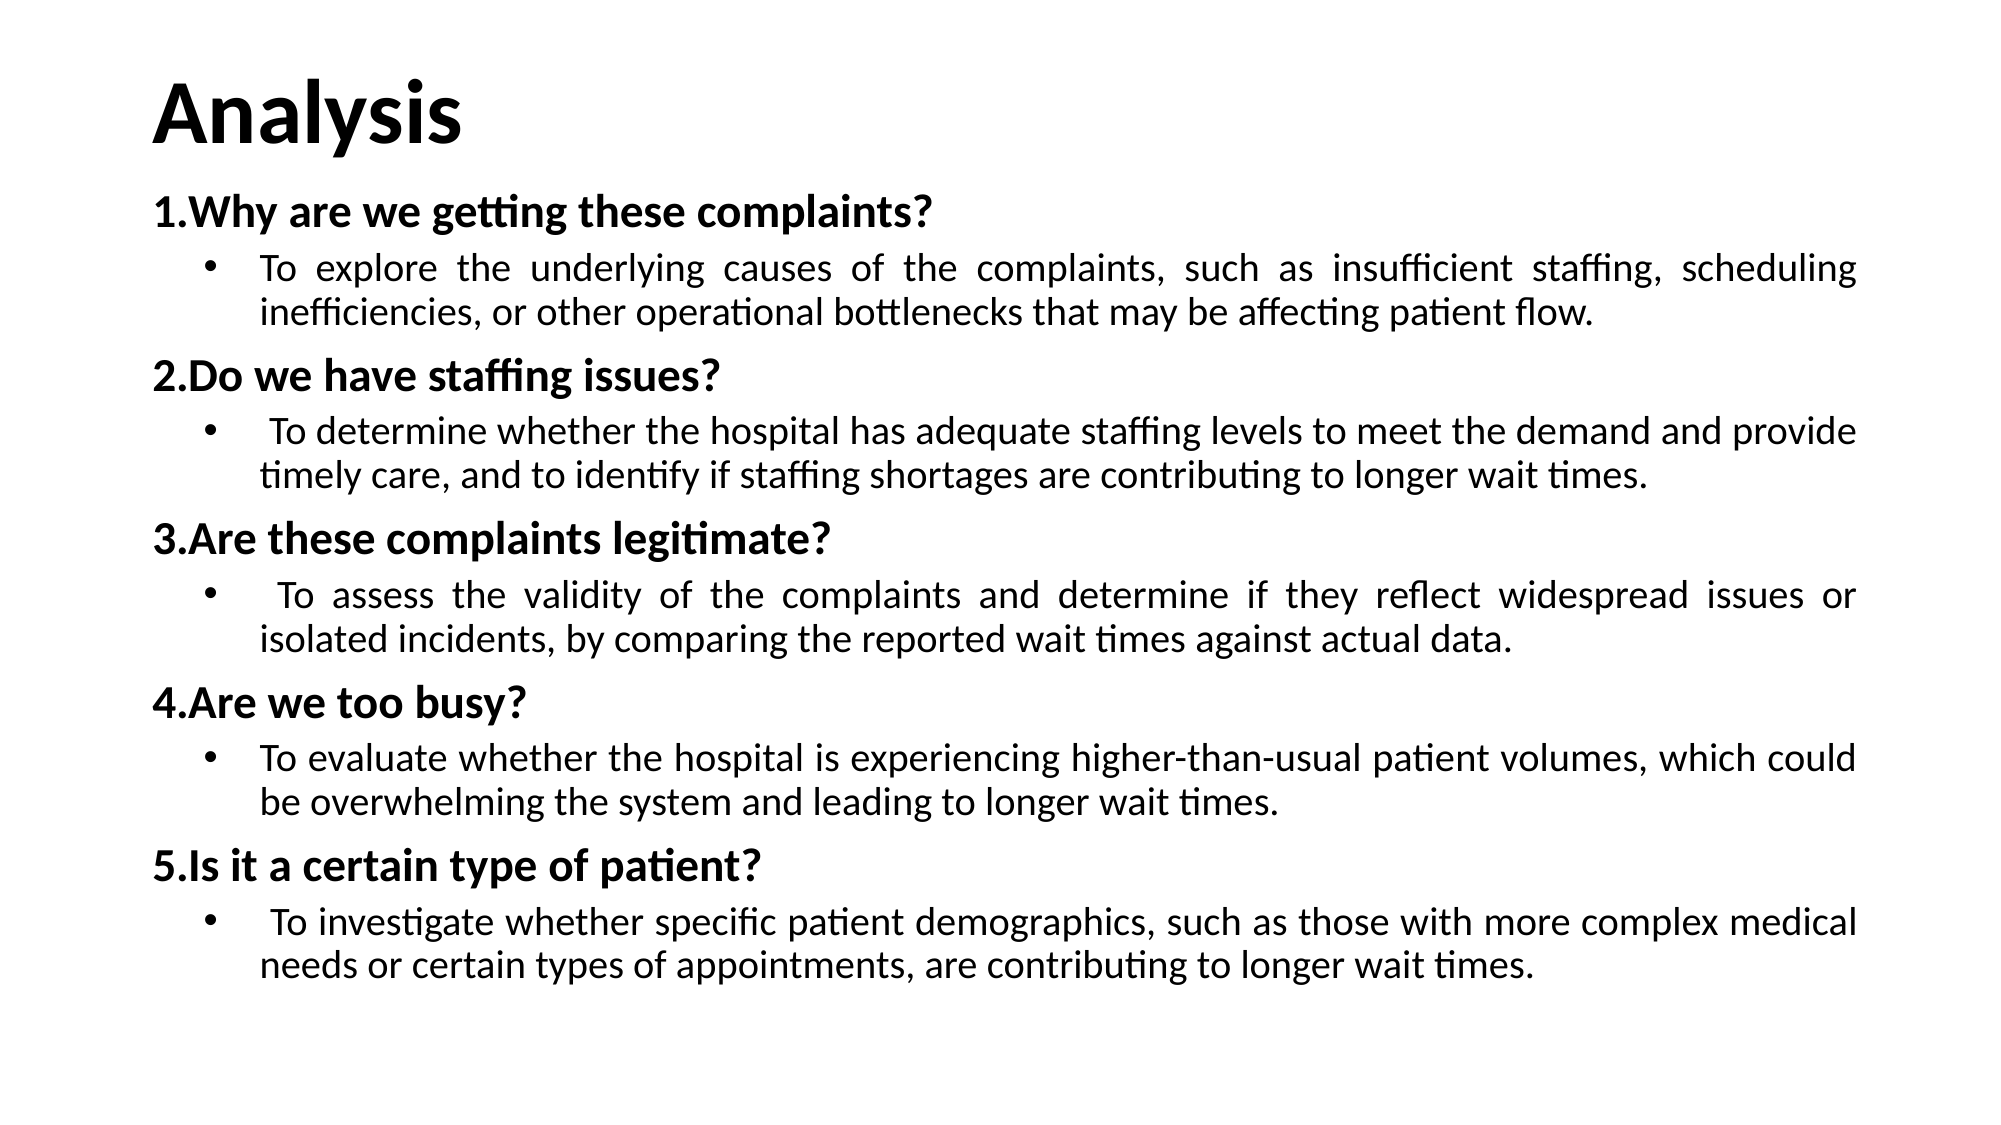

# Analysis
Why are we getting these complaints?
To explore the underlying causes of the complaints, such as insufficient staffing, scheduling inefficiencies, or other operational bottlenecks that may be affecting patient flow.
Do we have staffing issues?
 To determine whether the hospital has adequate staffing levels to meet the demand and provide timely care, and to identify if staffing shortages are contributing to longer wait times.
Are these complaints legitimate?
 To assess the validity of the complaints and determine if they reflect widespread issues or isolated incidents, by comparing the reported wait times against actual data.
Are we too busy?
To evaluate whether the hospital is experiencing higher-than-usual patient volumes, which could be overwhelming the system and leading to longer wait times.
Is it a certain type of patient?
 To investigate whether specific patient demographics, such as those with more complex medical needs or certain types of appointments, are contributing to longer wait times.